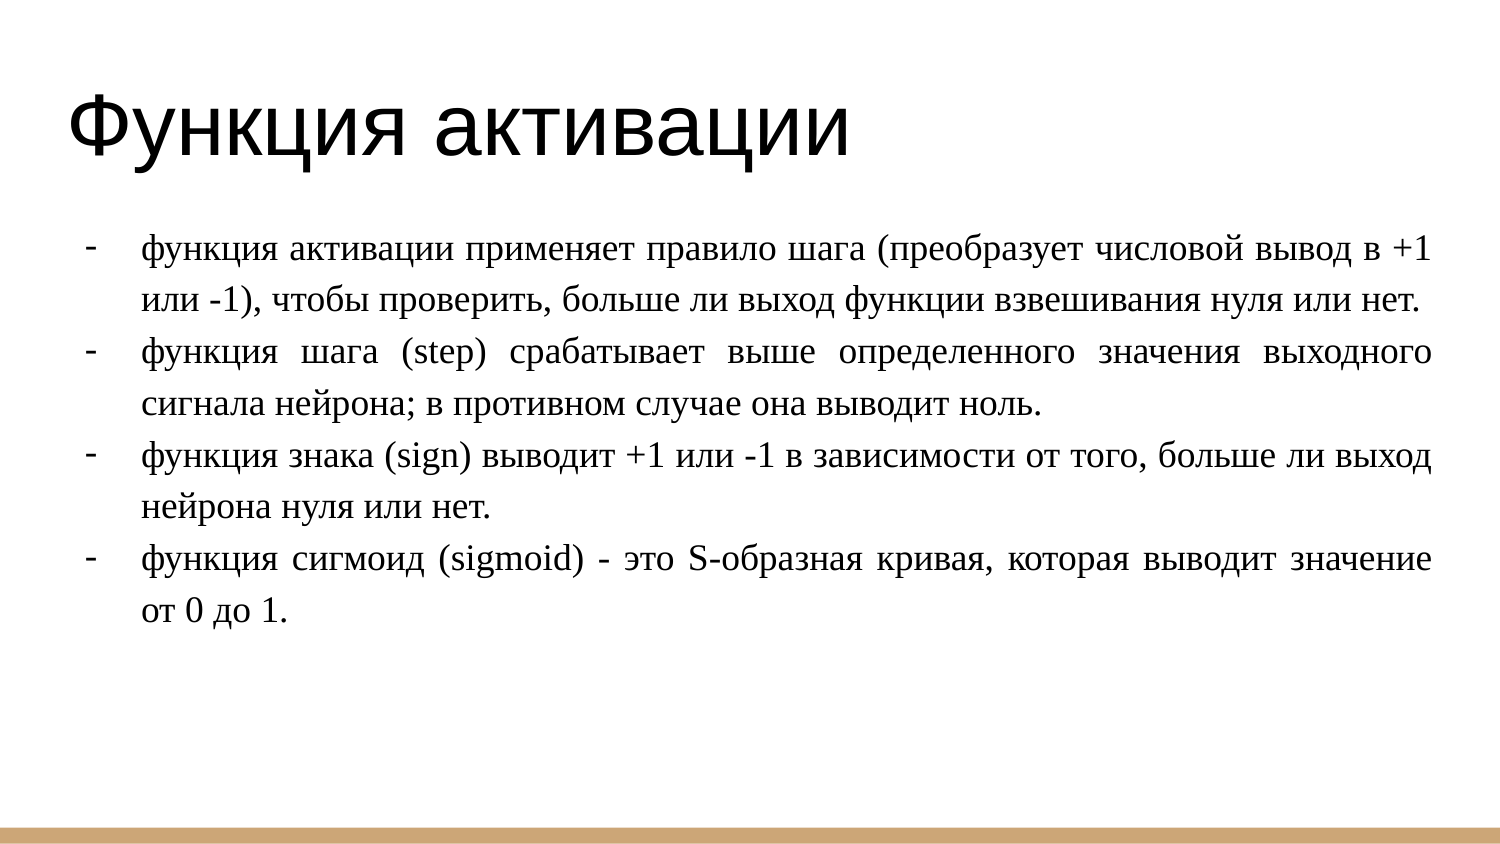

# Функция активации
функция активации применяет правило шага (преобразует числовой вывод в +1 или -1), чтобы проверить, больше ли выход функции взвешивания нуля или нет.​
функция шага (step) срабатывает выше определенного значения выходного сигнала нейрона; в противном случае она выводит ноль. ​
функция знака (sign) выводит +1 или -1 в зависимости от того, больше ли выход нейрона нуля или нет. ​
функция сигмоид (sigmoid) - это S-образная кривая, которая выводит значение от 0 до 1.​